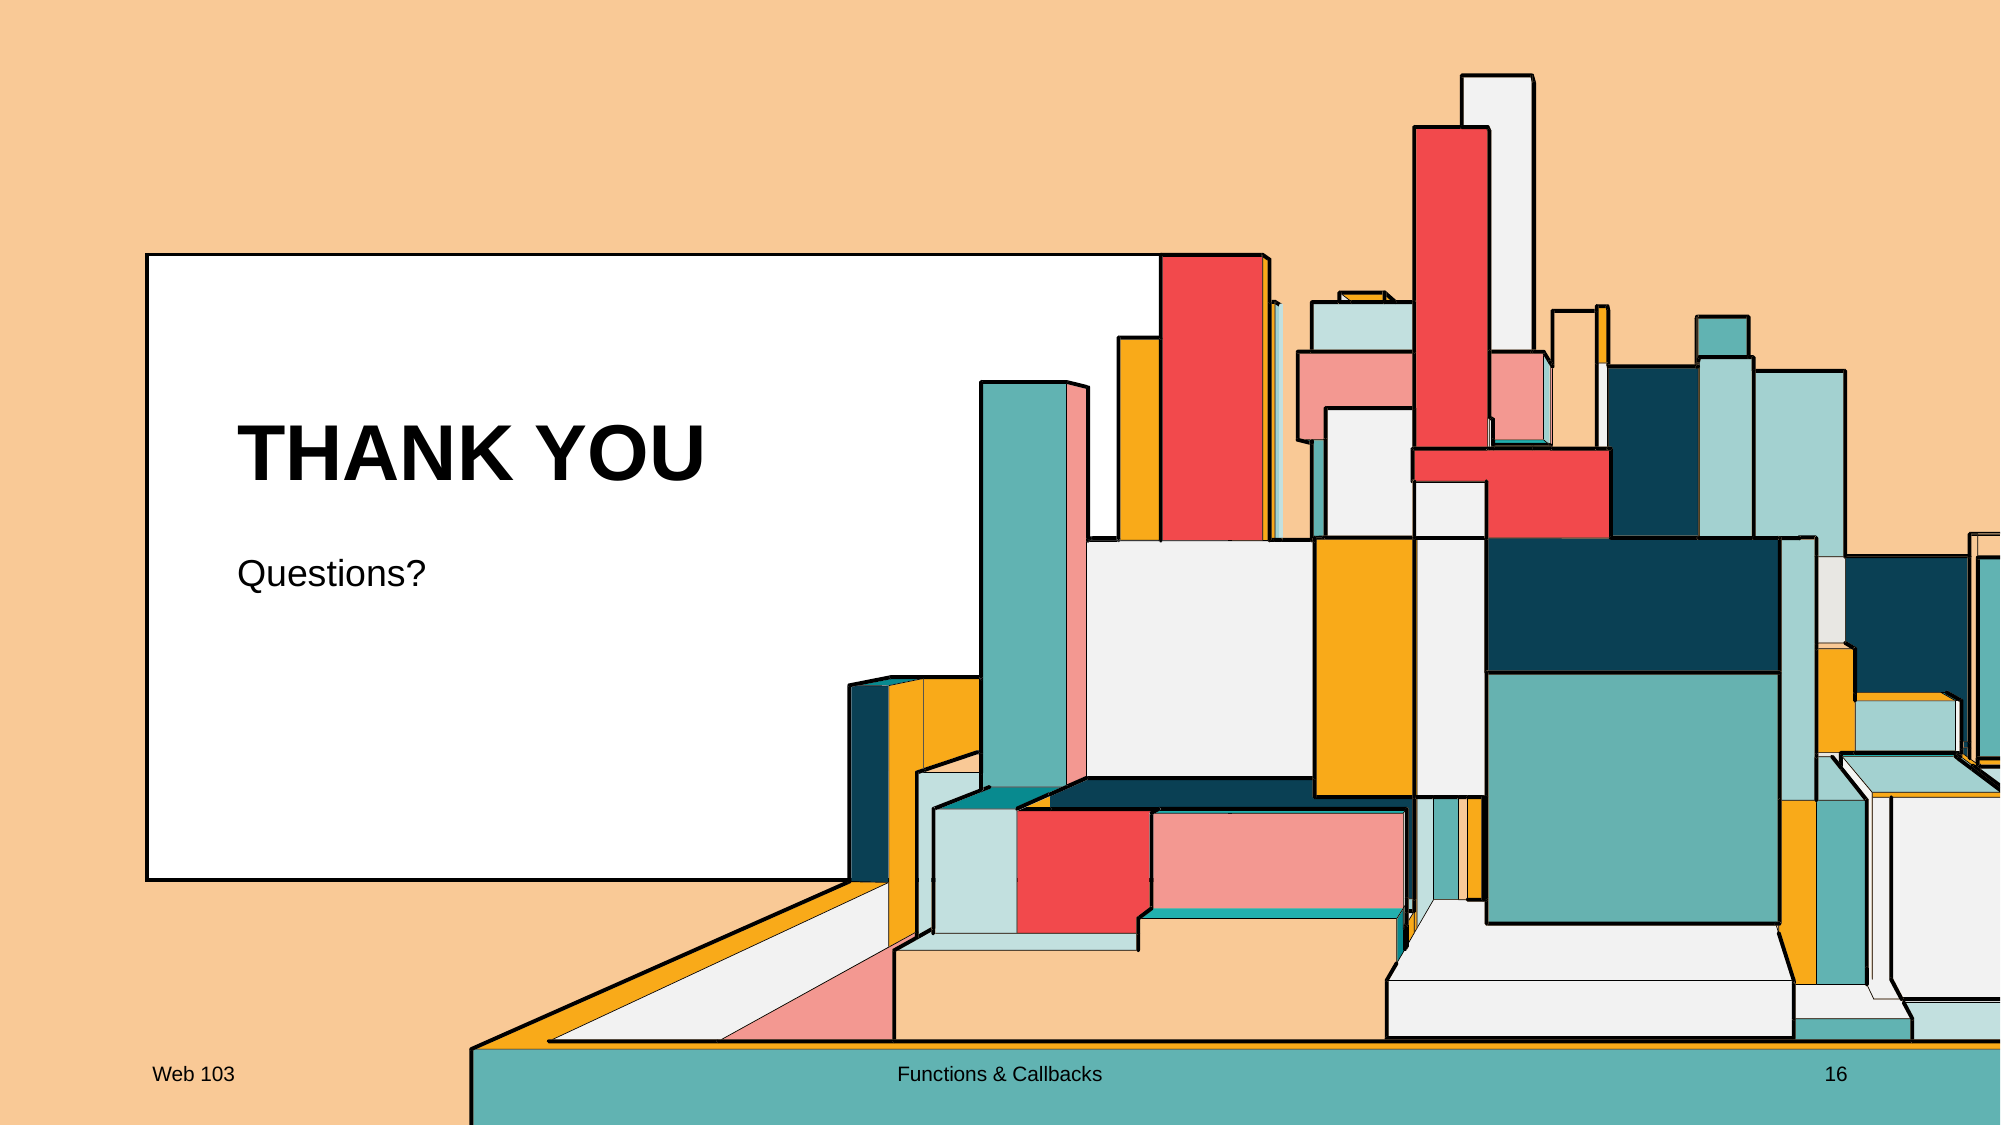

# THANK YOU
Questions?
Web 103
Functions & Callbacks
16